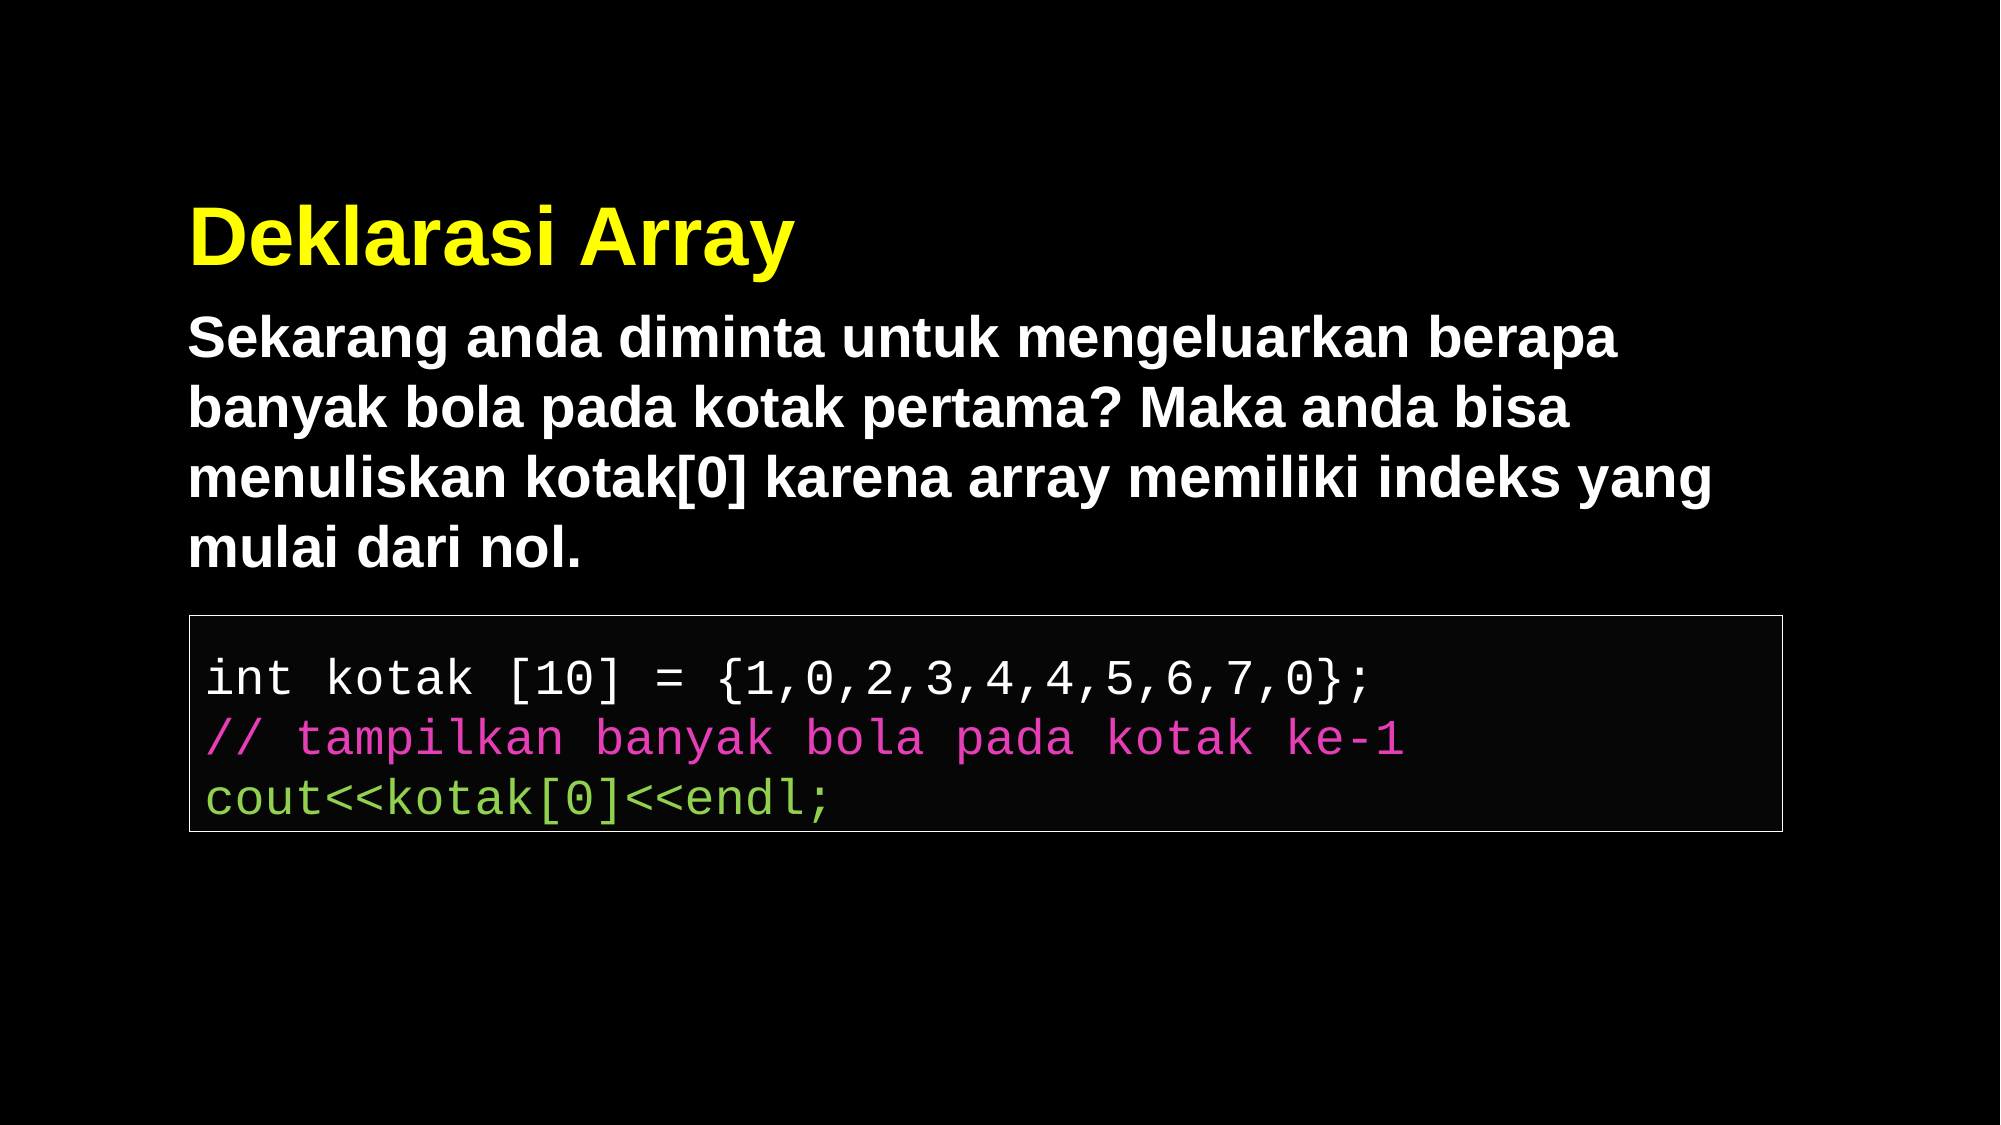

# Deklarasi Array
Sekarang anda diminta untuk mengeluarkan berapa banyak bola pada kotak pertama? Maka anda bisa menuliskan kotak[0] karena array memiliki indeks yang mulai dari nol.
int kotak [10] = {1,0,2,3,4,4,5,6,7,0};
// tampilkan banyak bola pada kotak ke-1
cout<<kotak[0]<<endl;